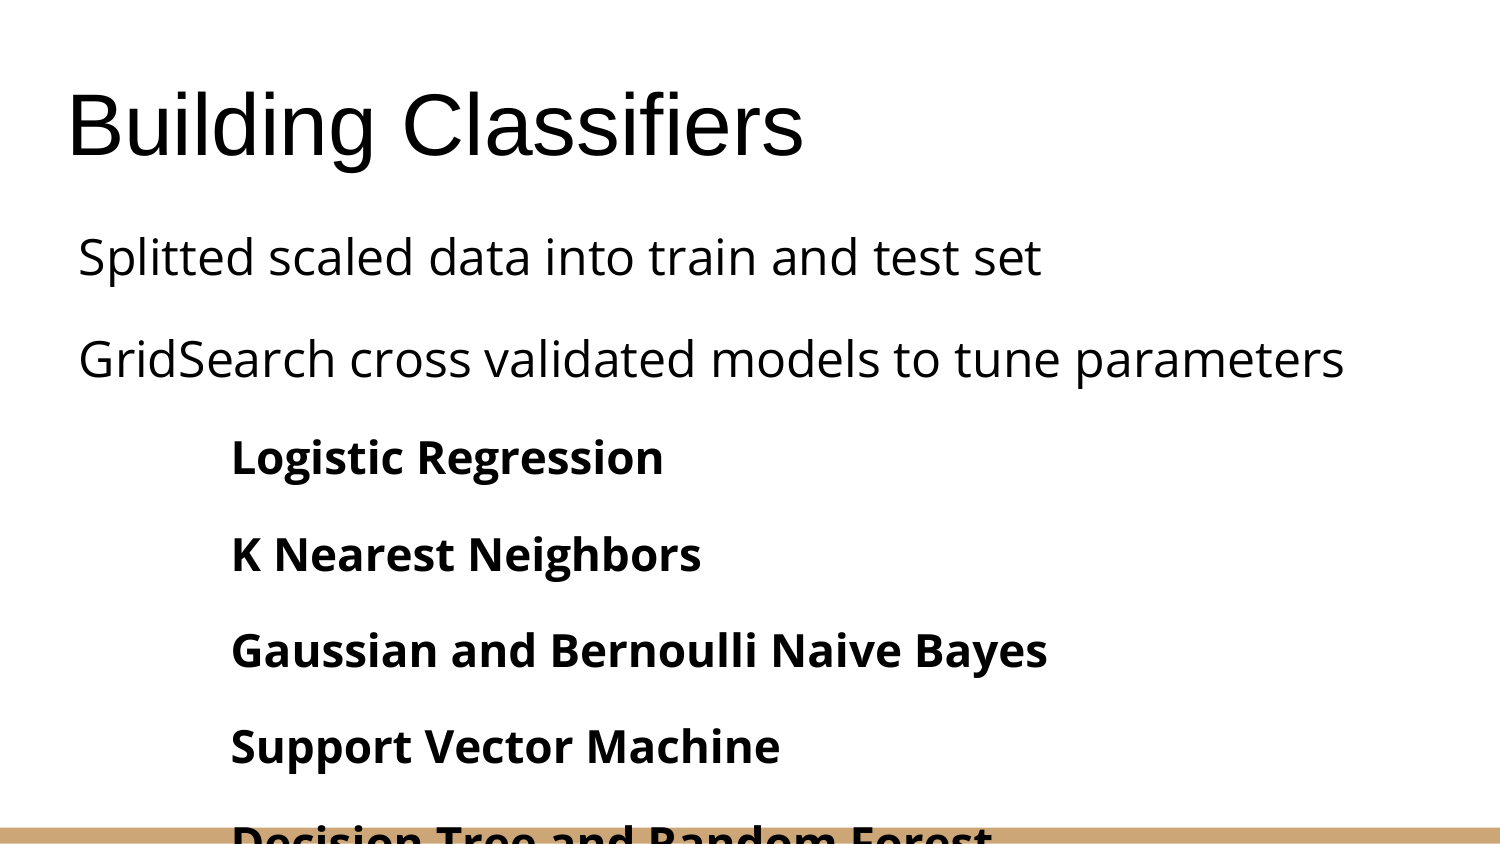

# Building Classifiers
Splitted scaled data into train and test set
GridSearch cross validated models to tune parameters
Logistic Regression
K Nearest Neighbors
Gaussian and Bernoulli Naive Bayes
Support Vector Machine
Decision Tree and Random Forest